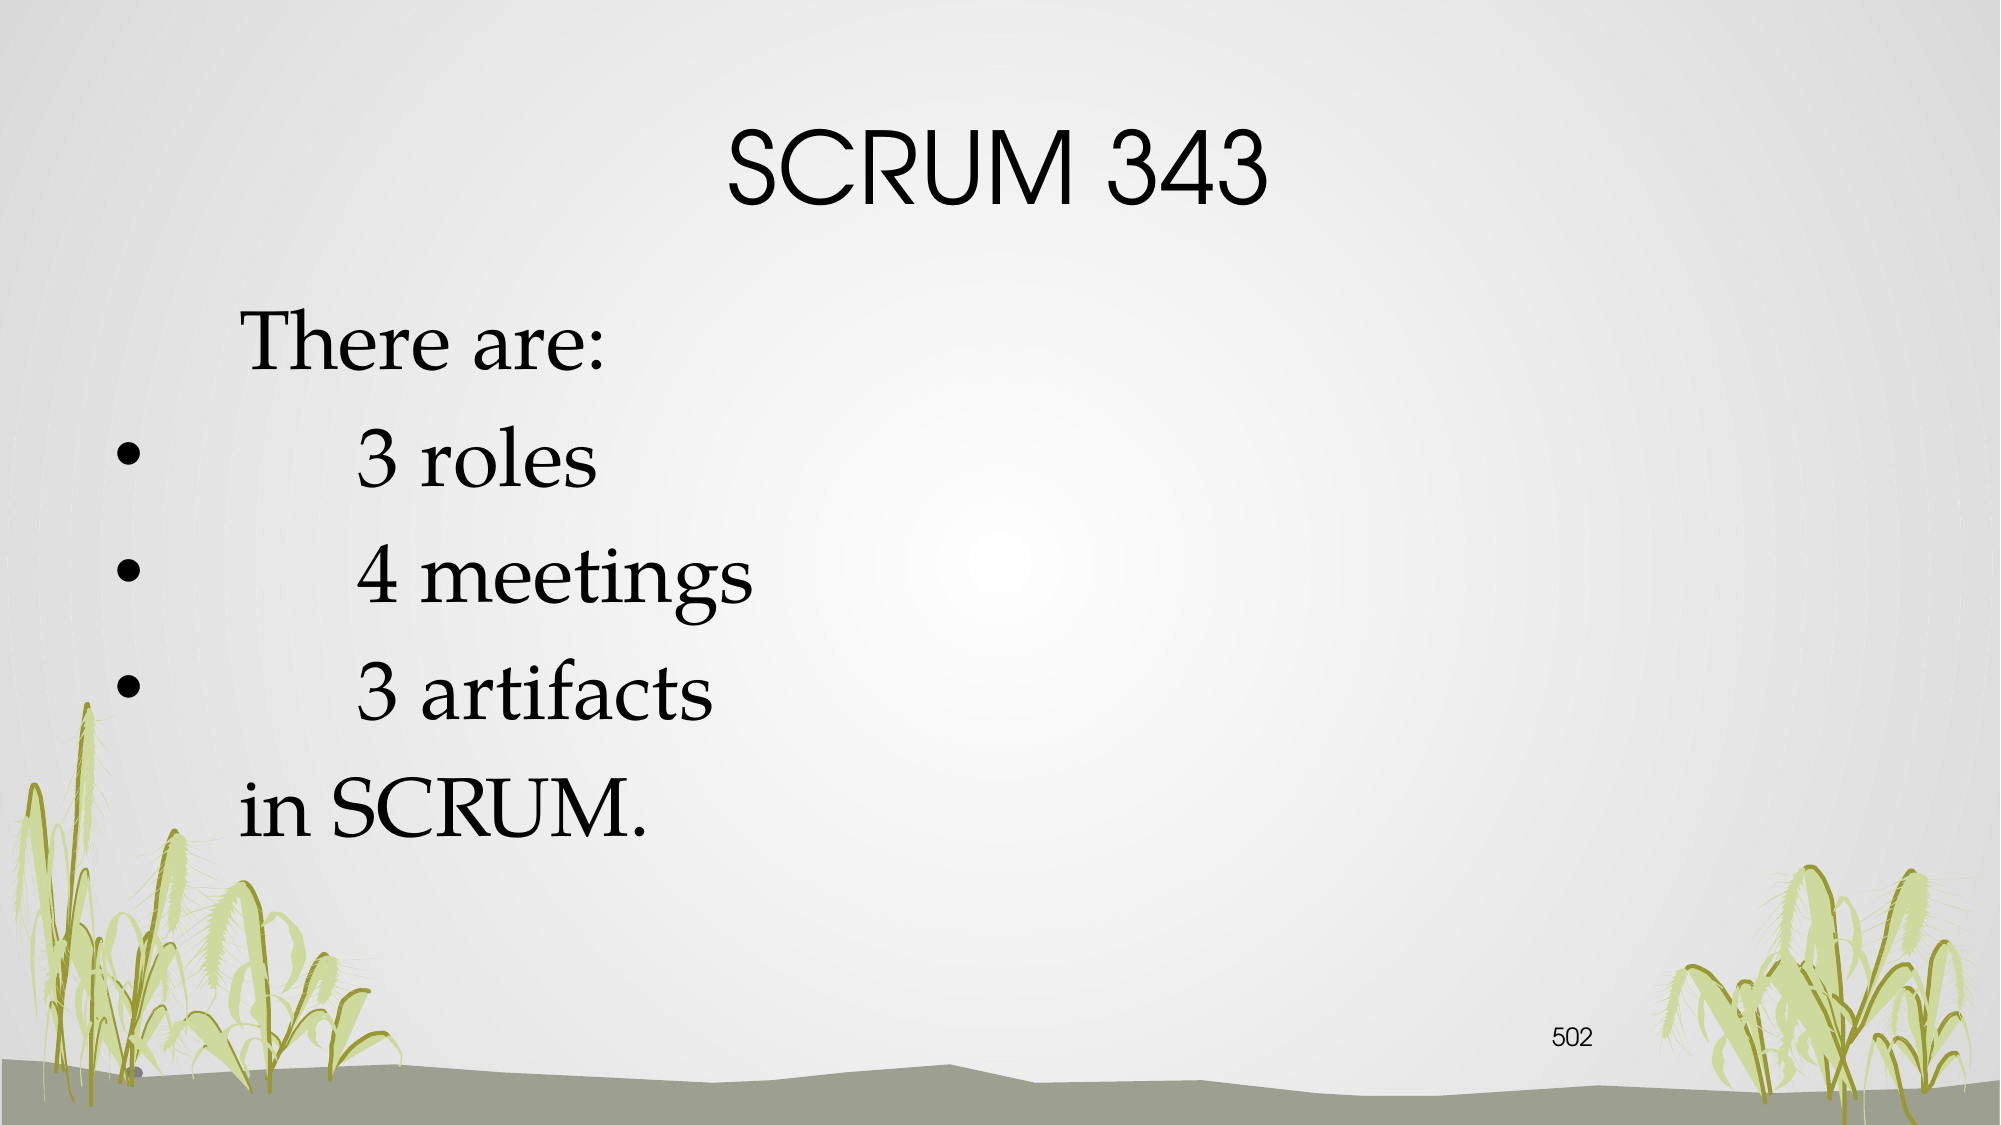

# SCRUM 343
      There are:
         3 roles
         4 meetings
         3 artifacts
      in SCRUM.
502